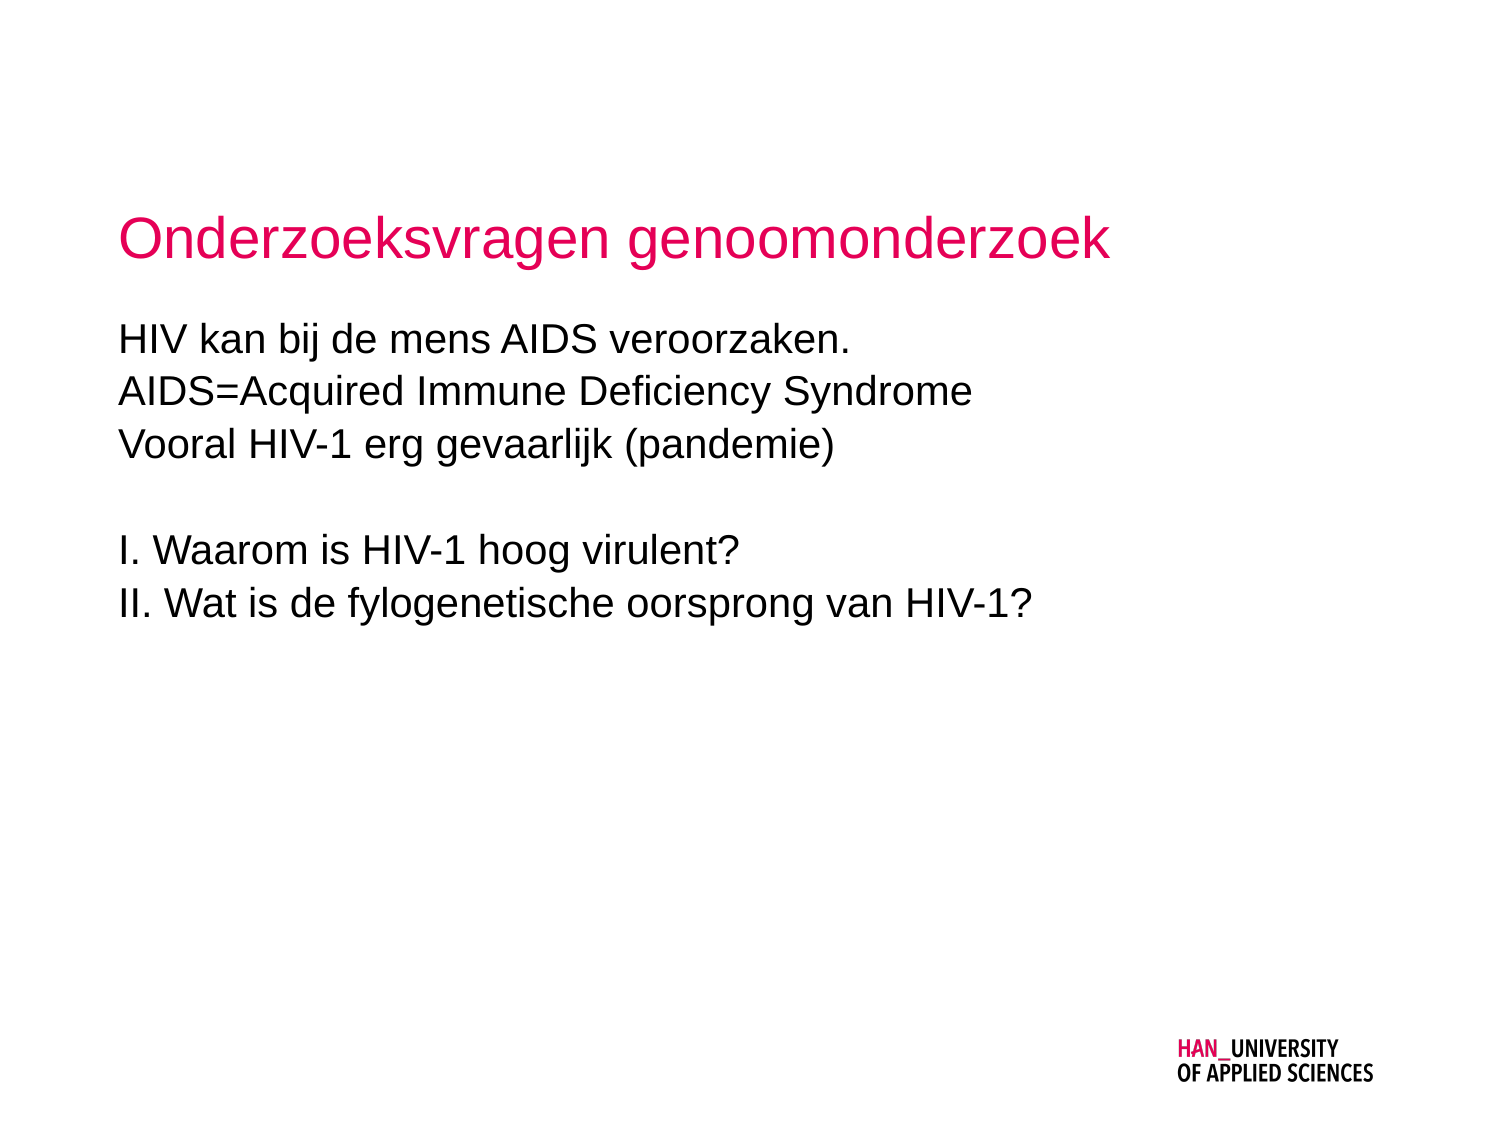

# Onderzoeksvragen genoomonderzoek
HIV kan bij de mens AIDS veroorzaken.
AIDS=Acquired Immune Deficiency Syndrome
Vooral HIV-1 erg gevaarlijk (pandemie)

I. Waarom is HIV-1 hoog virulent?
II. Wat is de fylogenetische oorsprong van HIV-1?